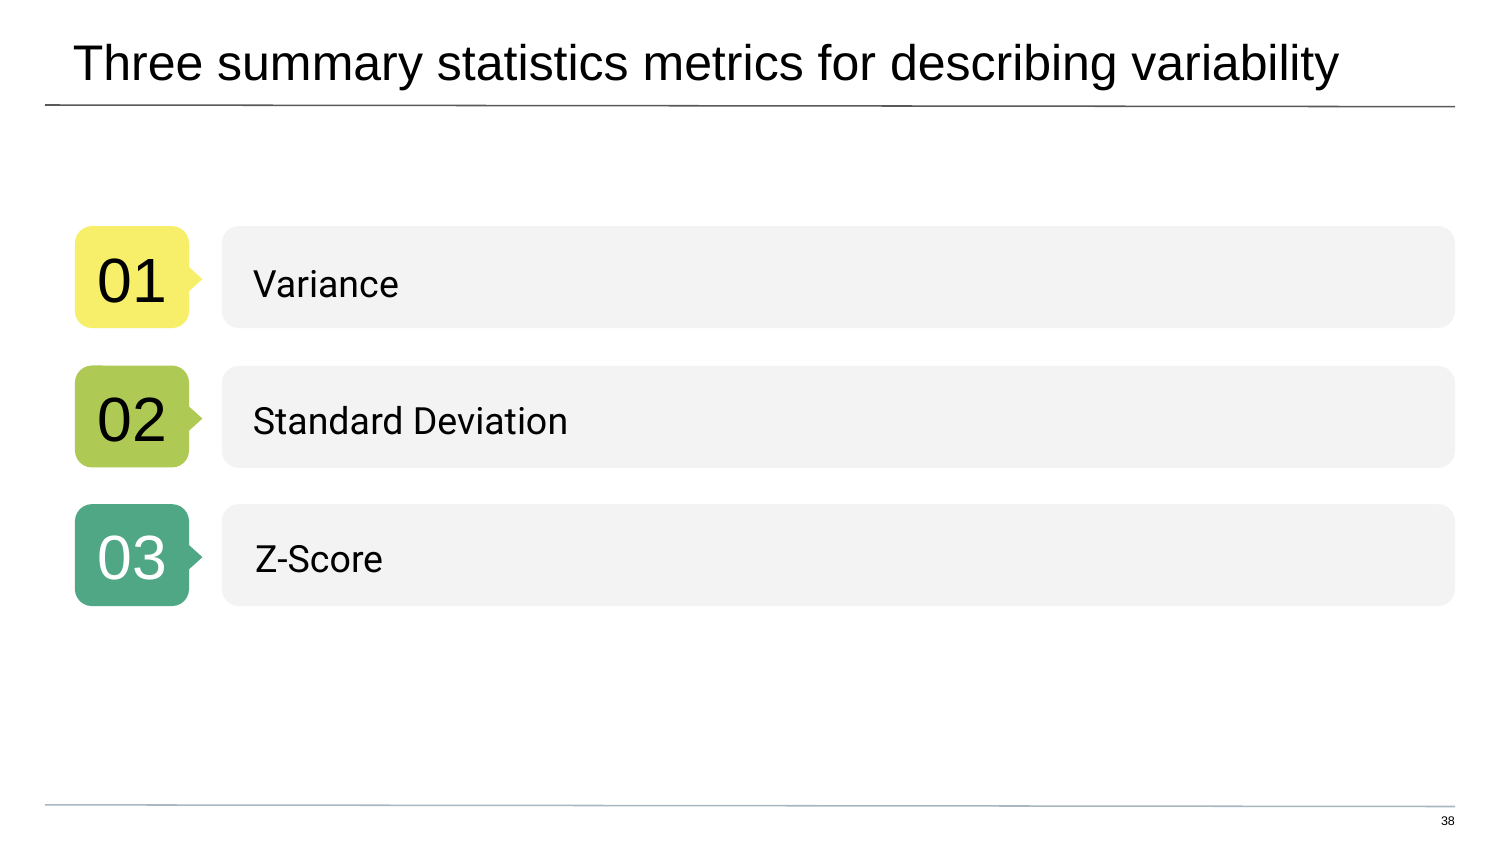

# Three summary statistics metrics for describing variability

Variance
Standard Deviation
Z-Score

38